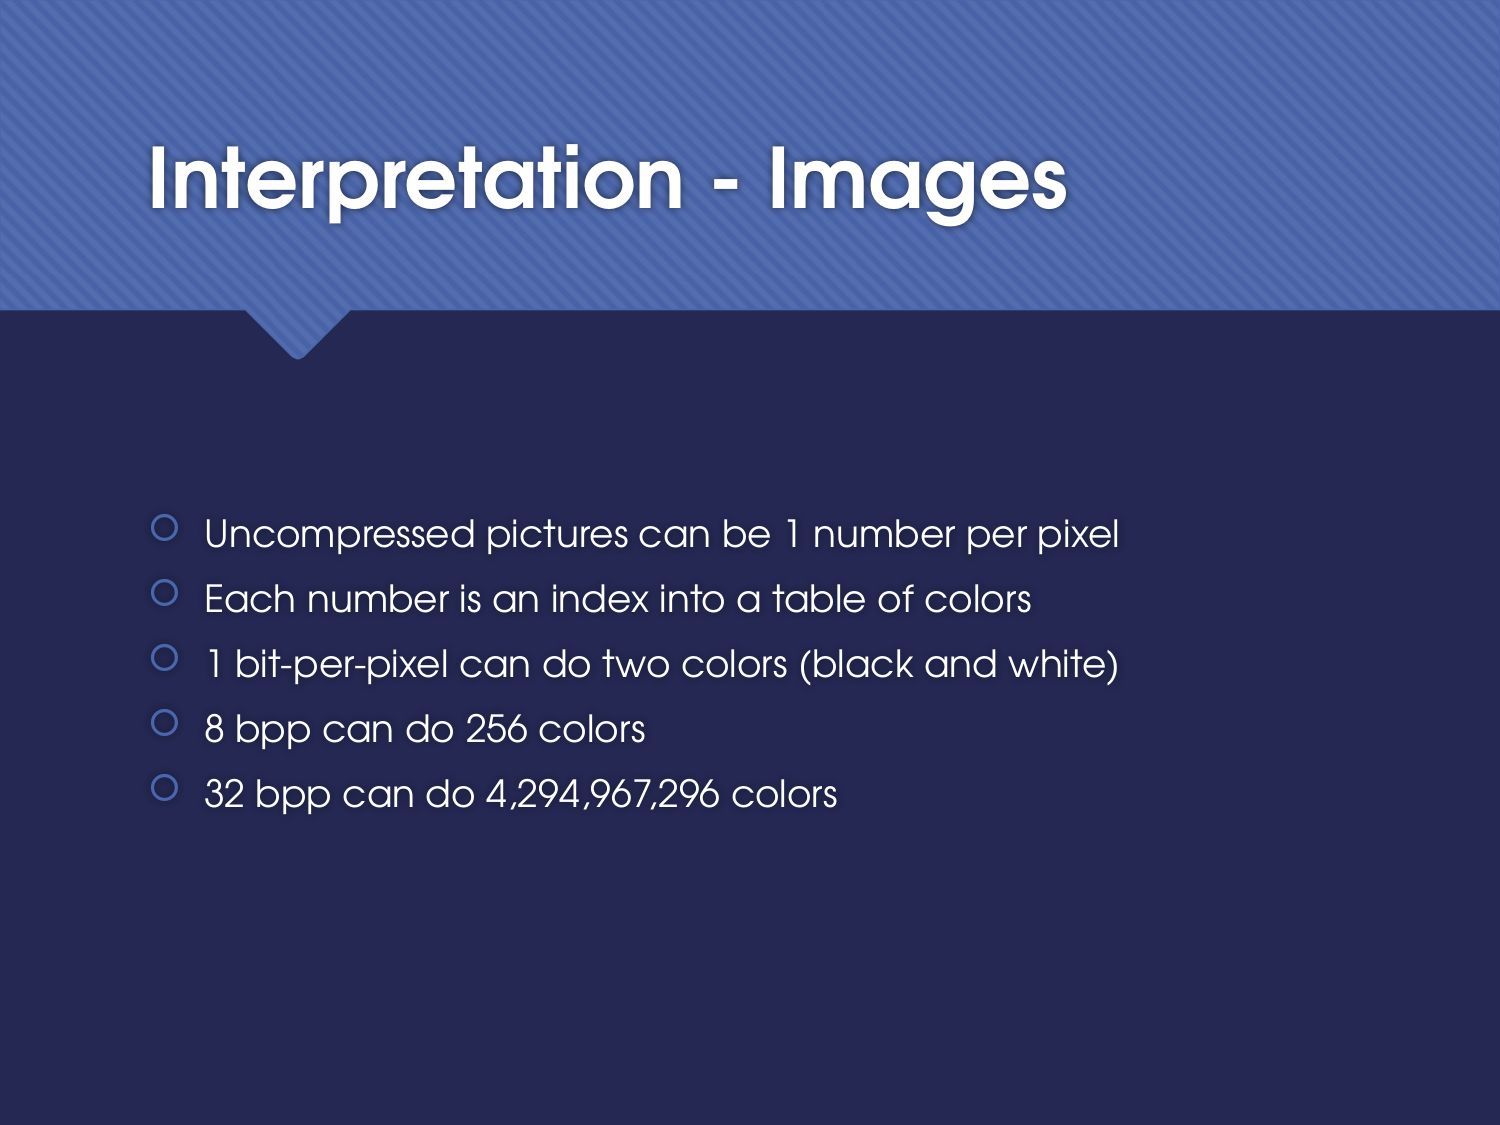

# Interpretation - Images
Uncompressed pictures can be 1 number per pixel
Each number is an index into a table of colors
1 bit-per-pixel can do two colors (black and white)
8 bpp can do 256 colors
32 bpp can do 4,294,967,296 colors